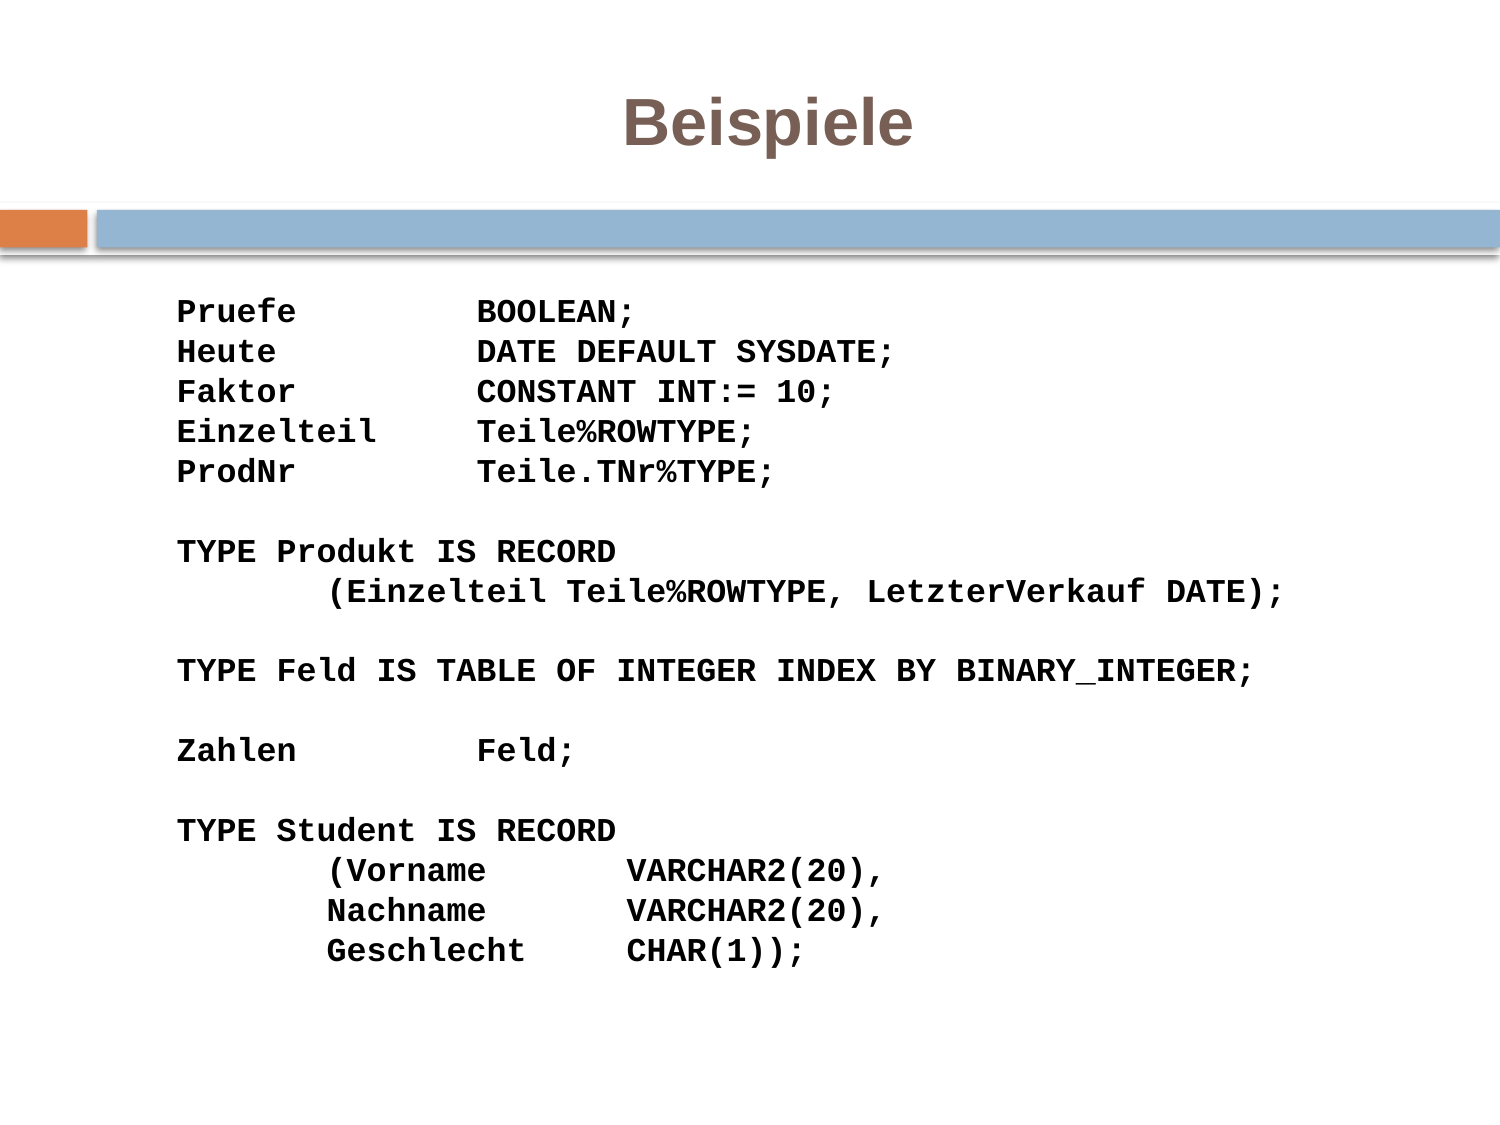

# Beispiele

Pruefe 		BOOLEAN;
Heute 		DATE DEFAULT SYSDATE;
Faktor		CONSTANT INT:= 10;
Einzelteil 	Teile%ROWTYPE;
ProdNr		Teile.TNr%TYPE;

TYPE Produkt IS RECORD
	(Einzelteil Teile%ROWTYPE, LetzterVerkauf DATE);

TYPE Feld IS TABLE OF INTEGER INDEX BY BINARY_INTEGER;

Zahlen 		Feld;

TYPE Student IS RECORD
	(Vorname	VARCHAR2(20),
	Nachname	VARCHAR2(20),
	Geschlecht	CHAR(1));